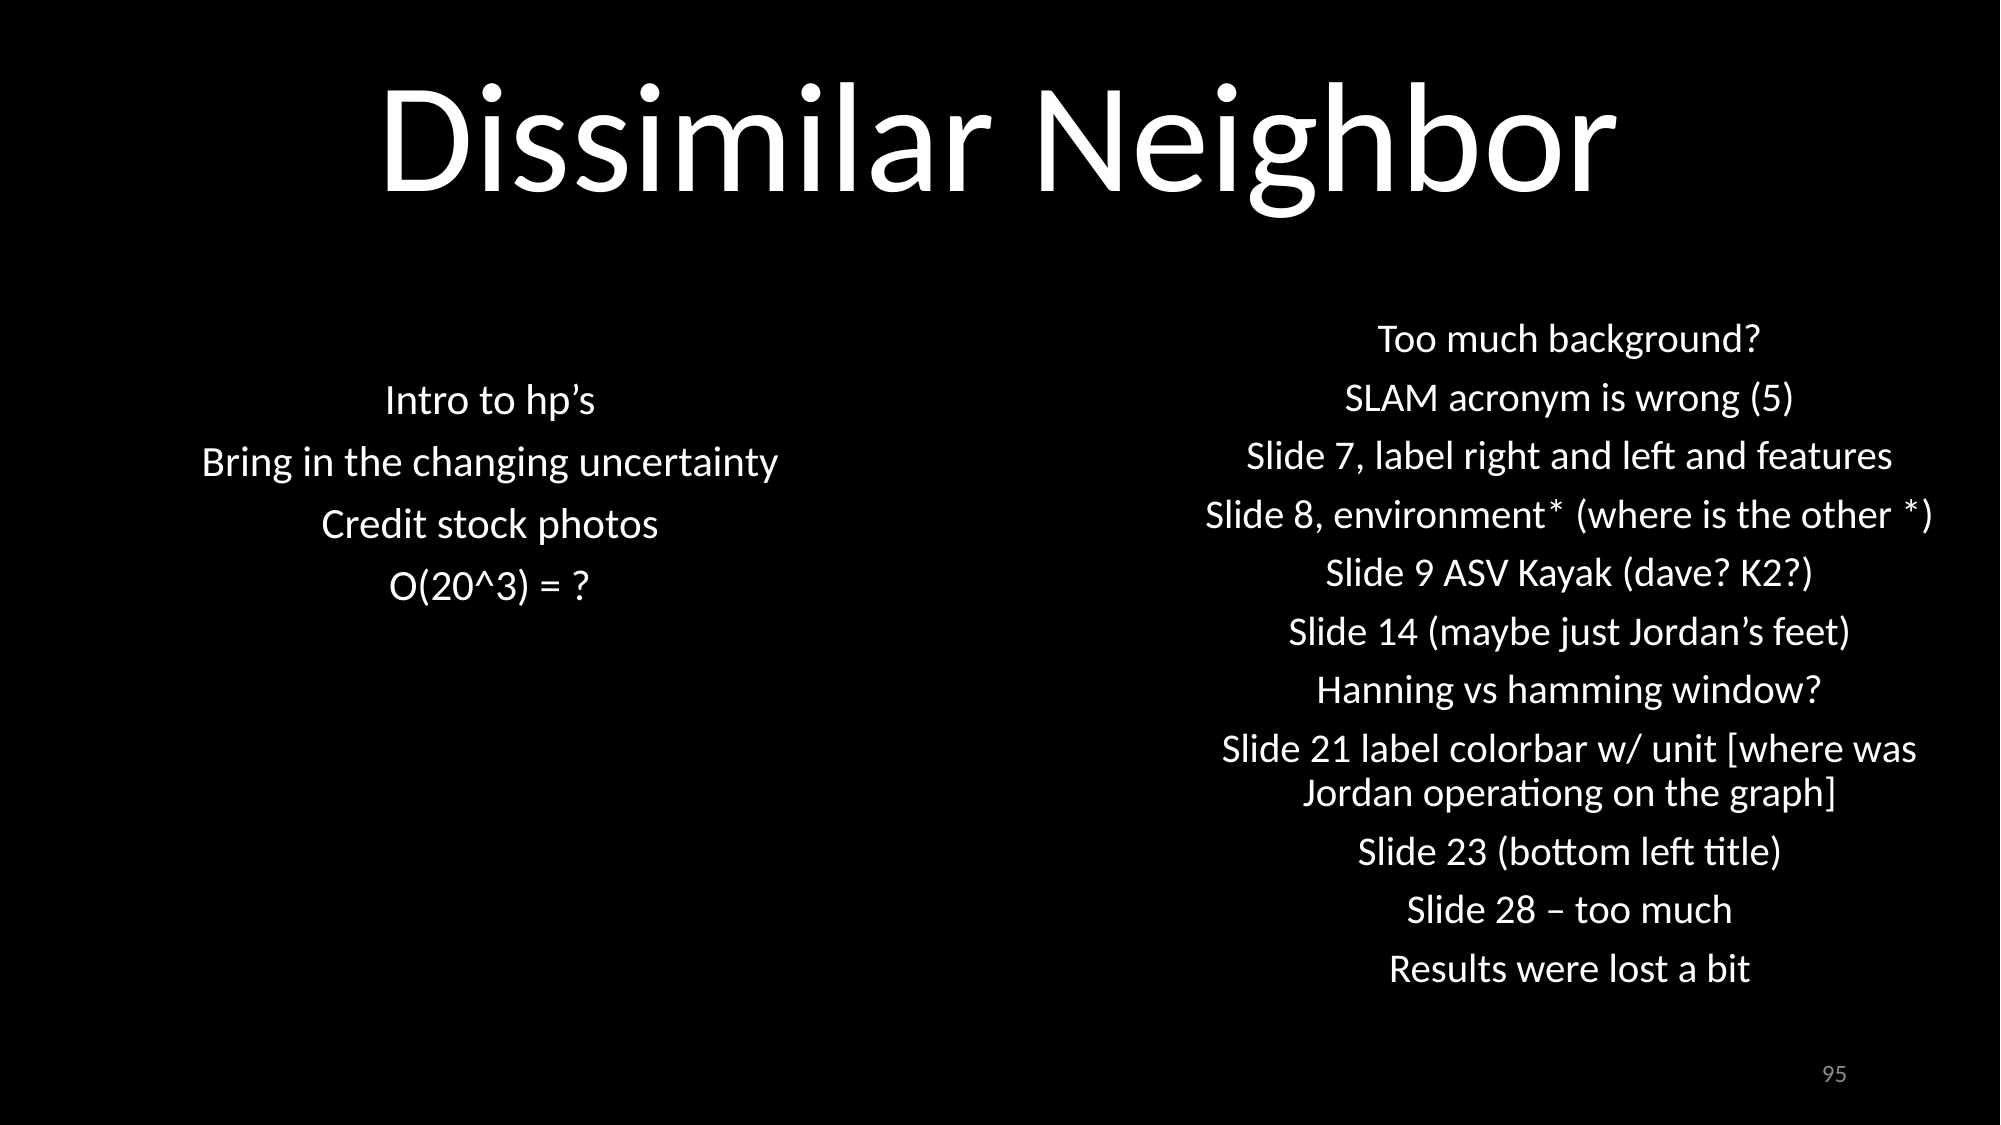

# Dissimilar Neighbor
Too much background?
SLAM acronym is wrong (5)
Slide 7, label right and left and features
Slide 8, environment* (where is the other *)
Slide 9 ASV Kayak (dave? K2?)
Slide 14 (maybe just Jordan’s feet)
Hanning vs hamming window?
Slide 21 label colorbar w/ unit [where was Jordan operationg on the graph]
Slide 23 (bottom left title)
Slide 28 – too much
Results were lost a bit
Intro to hp’s
Bring in the changing uncertainty
Credit stock photos
O(20^3) = ?
95